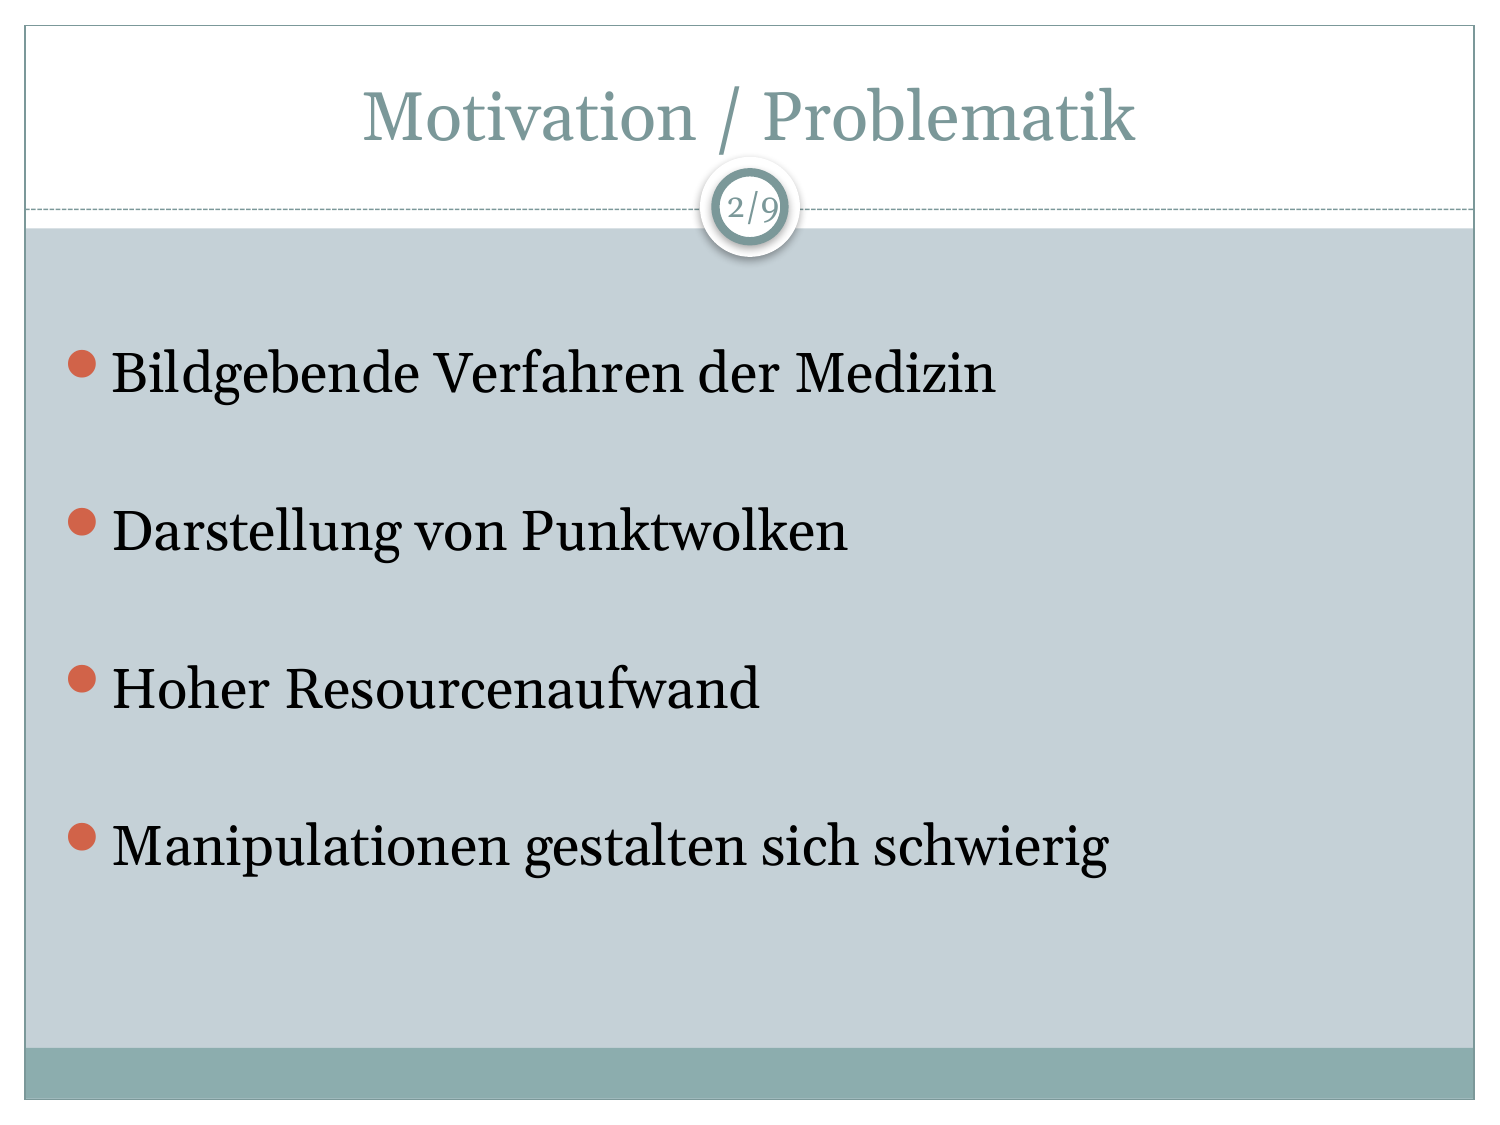

# Motivation / Problematik
2/9

Bildgebende Verfahren der Medizin

Darstellung von Punktwolken

Hoher Resourcenaufwand

Manipulationen gestalten sich schwierig